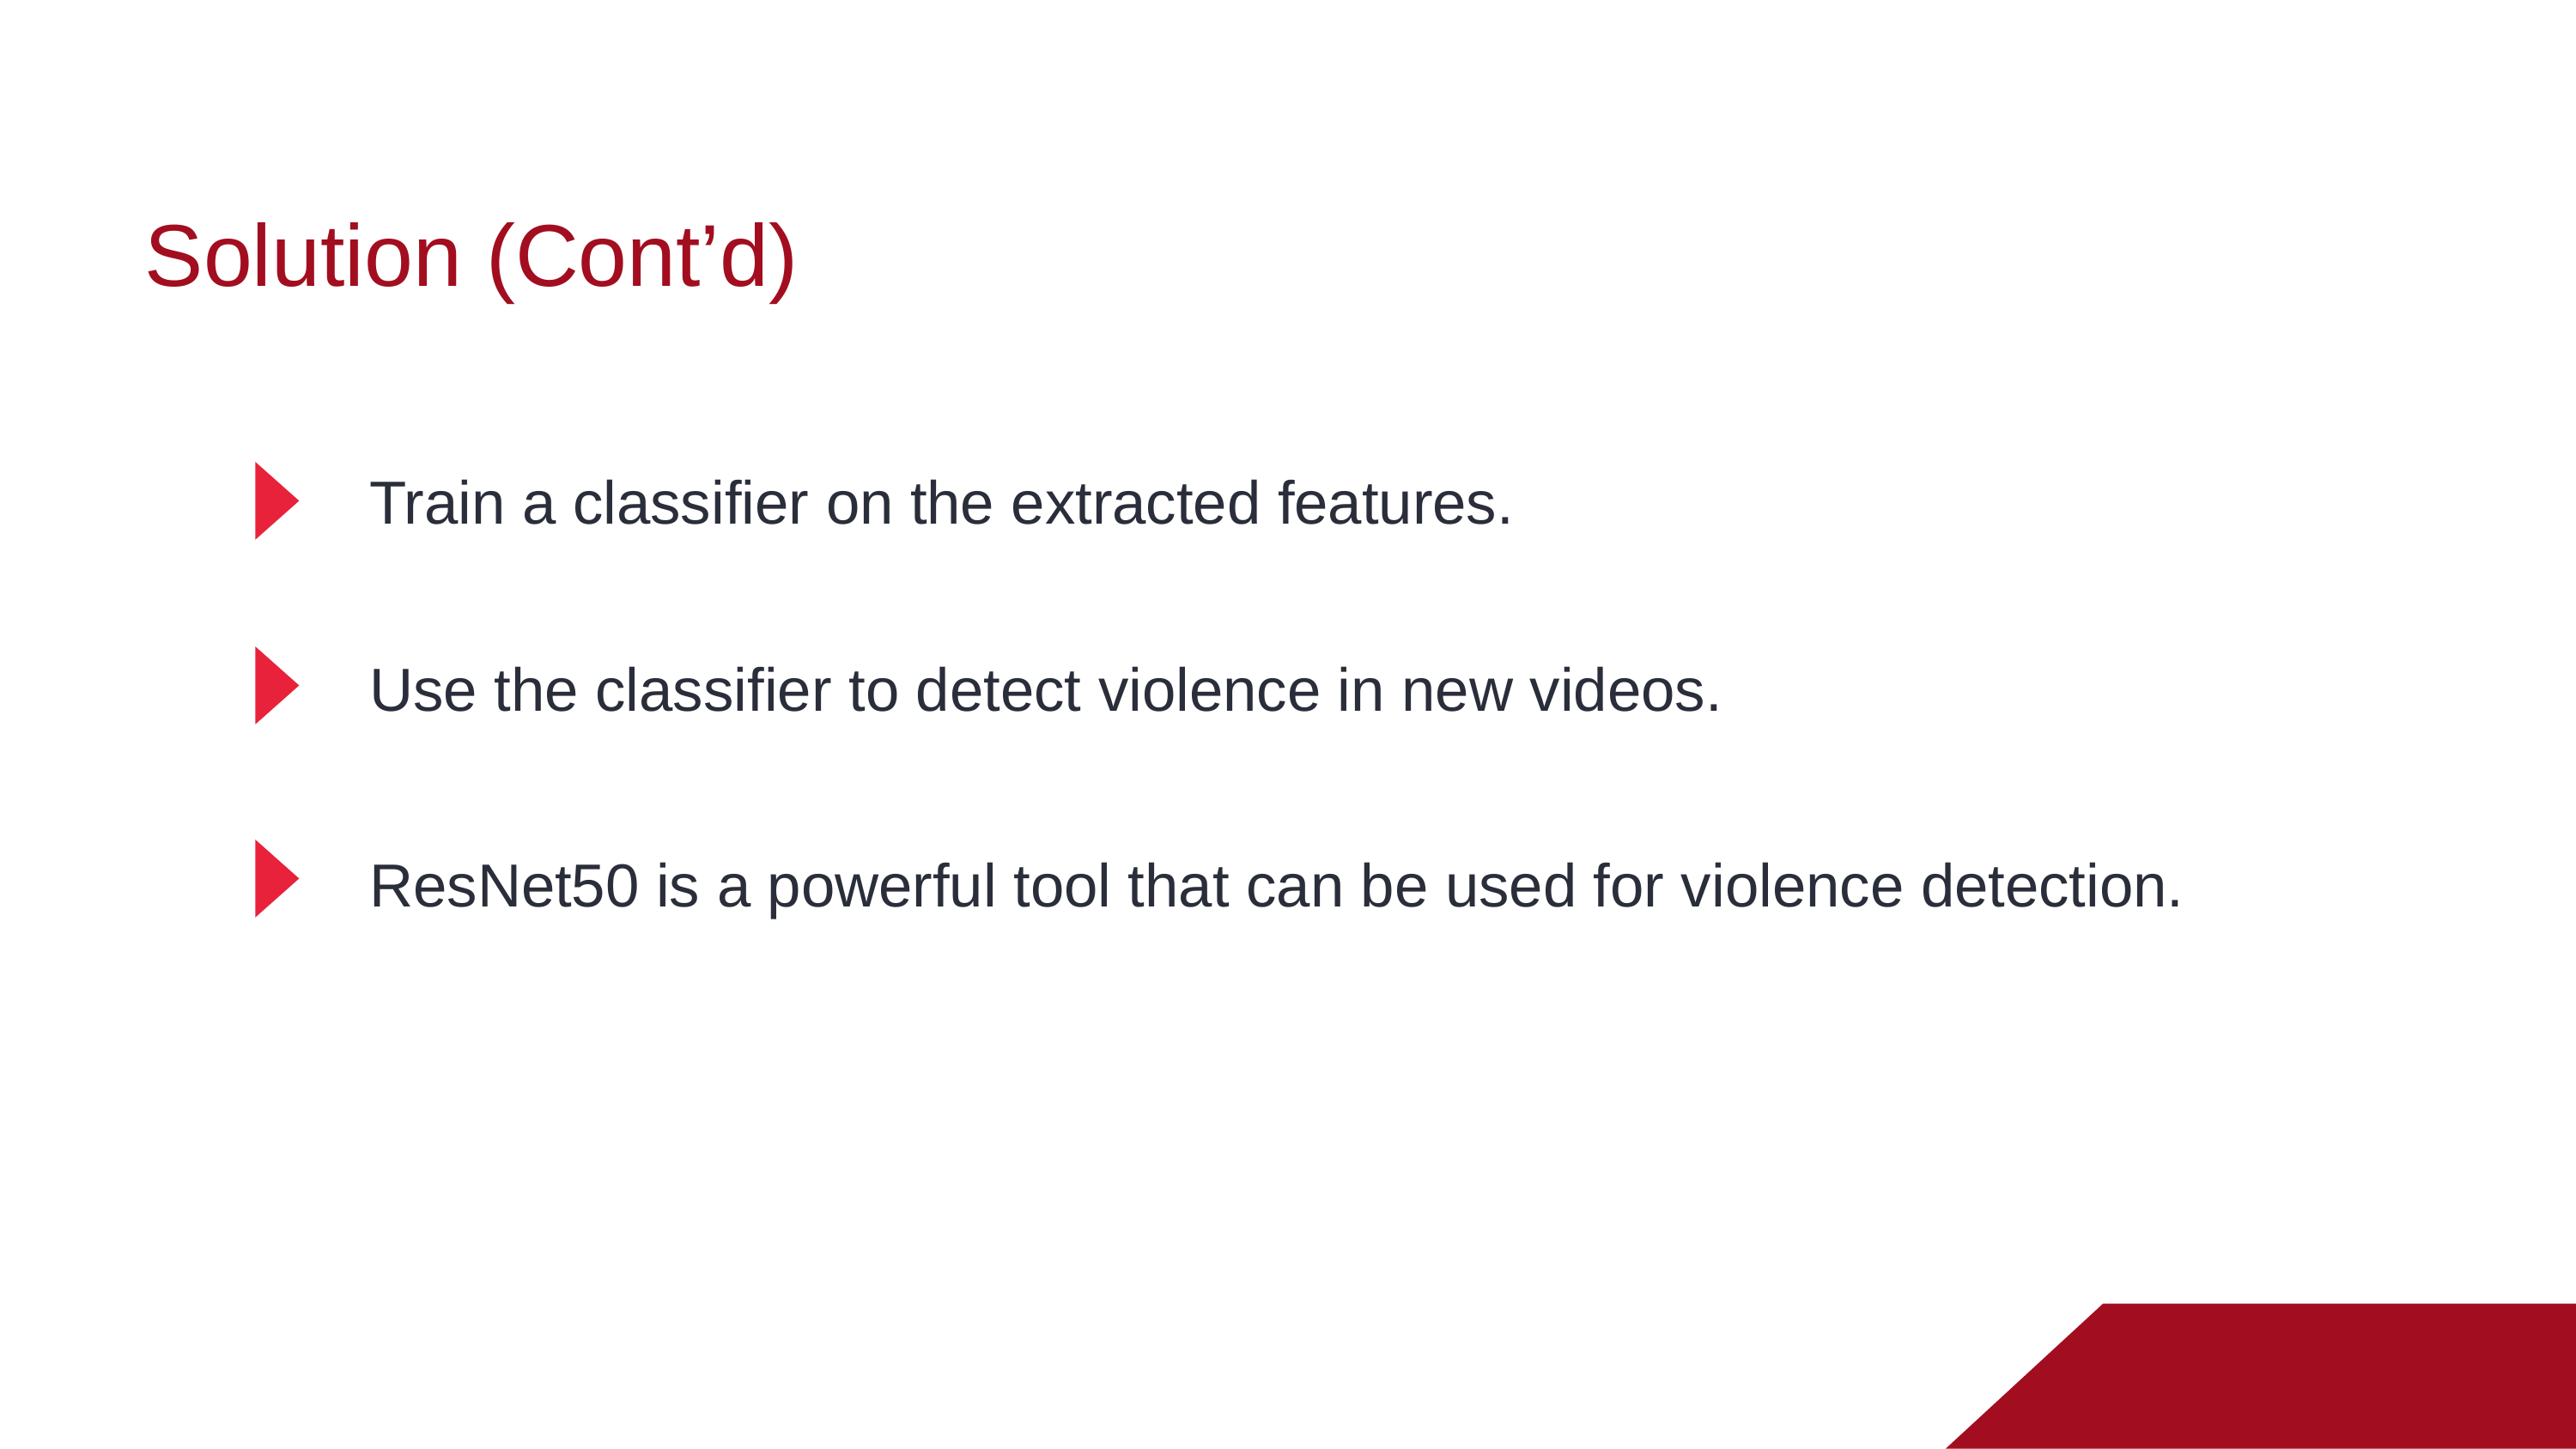

Solution (Cont’d)
Train a classifier on the extracted features.

Use the classifier to detect violence in new videos.

ResNet50 is a powerful tool that can be used for violence detection.